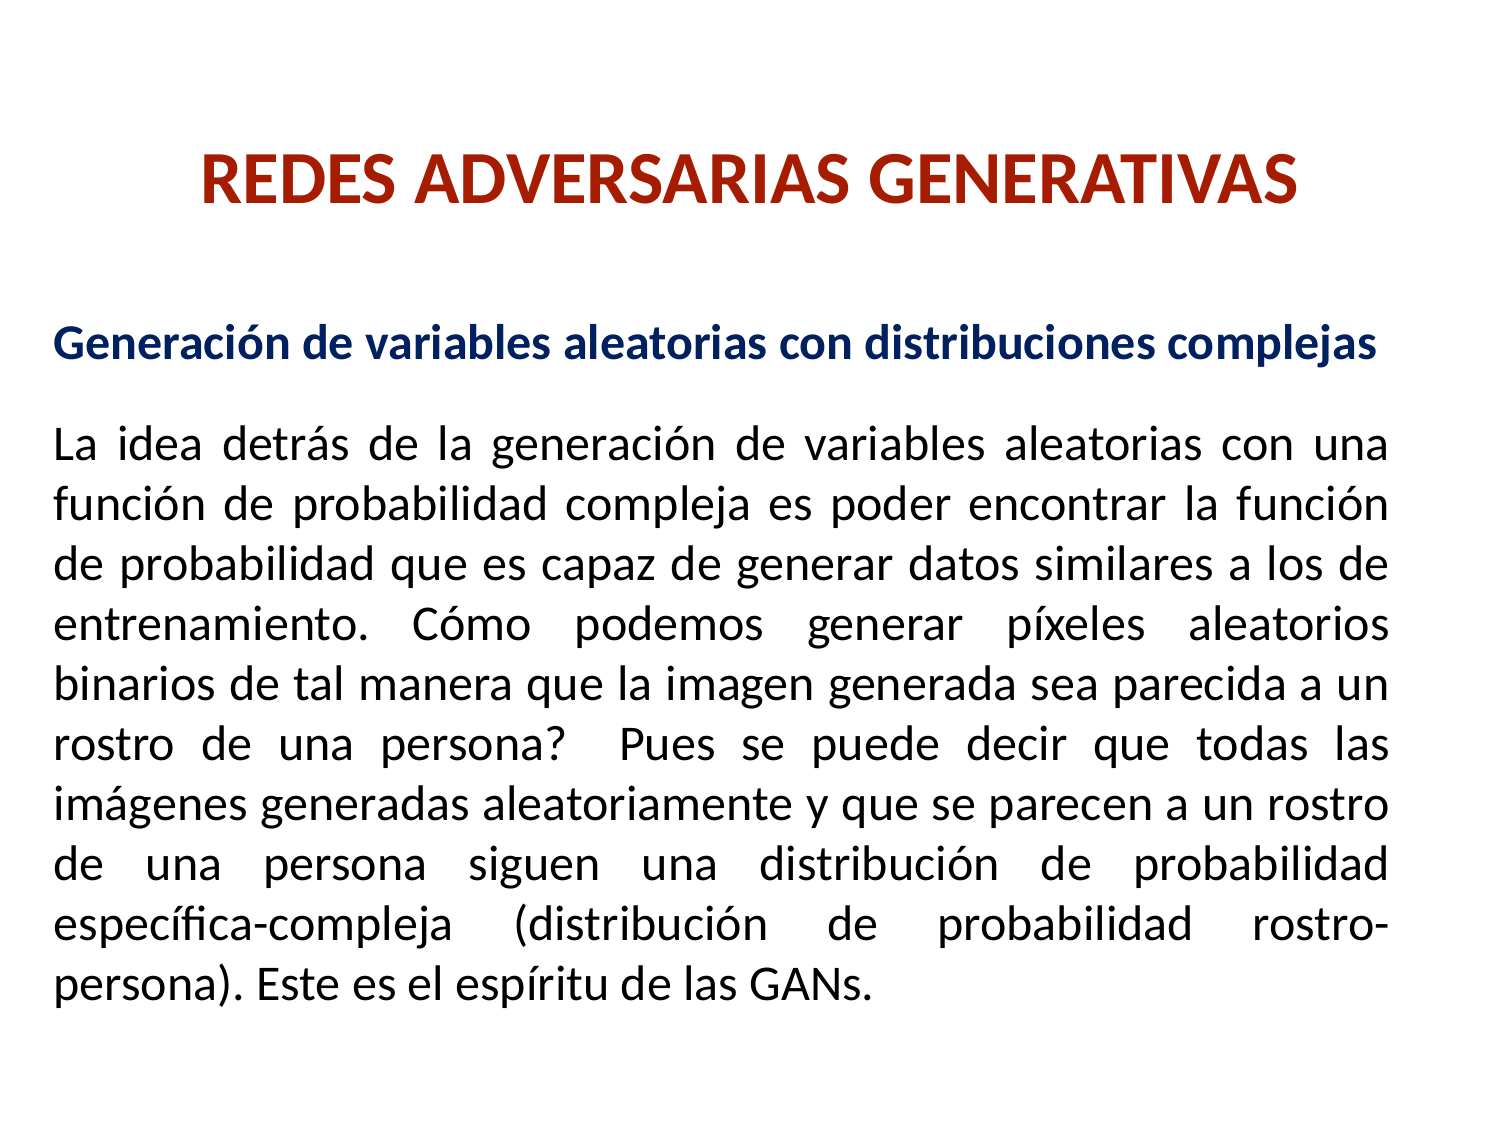

# Redes Adversarias Generativas
Generación de variables aleatorias con distribuciones complejas
La idea detrás de la generación de variables aleatorias con una función de probabilidad compleja es poder encontrar la función de probabilidad que es capaz de generar datos similares a los de entrenamiento. Cómo podemos generar píxeles aleatorios binarios de tal manera que la imagen generada sea parecida a un rostro de una persona?  Pues se puede decir que todas las imágenes generadas aleatoriamente y que se parecen a un rostro de una persona siguen una distribución de probabilidad específica-compleja (distribución de probabilidad rostro-persona). Este es el espíritu de las GANs.